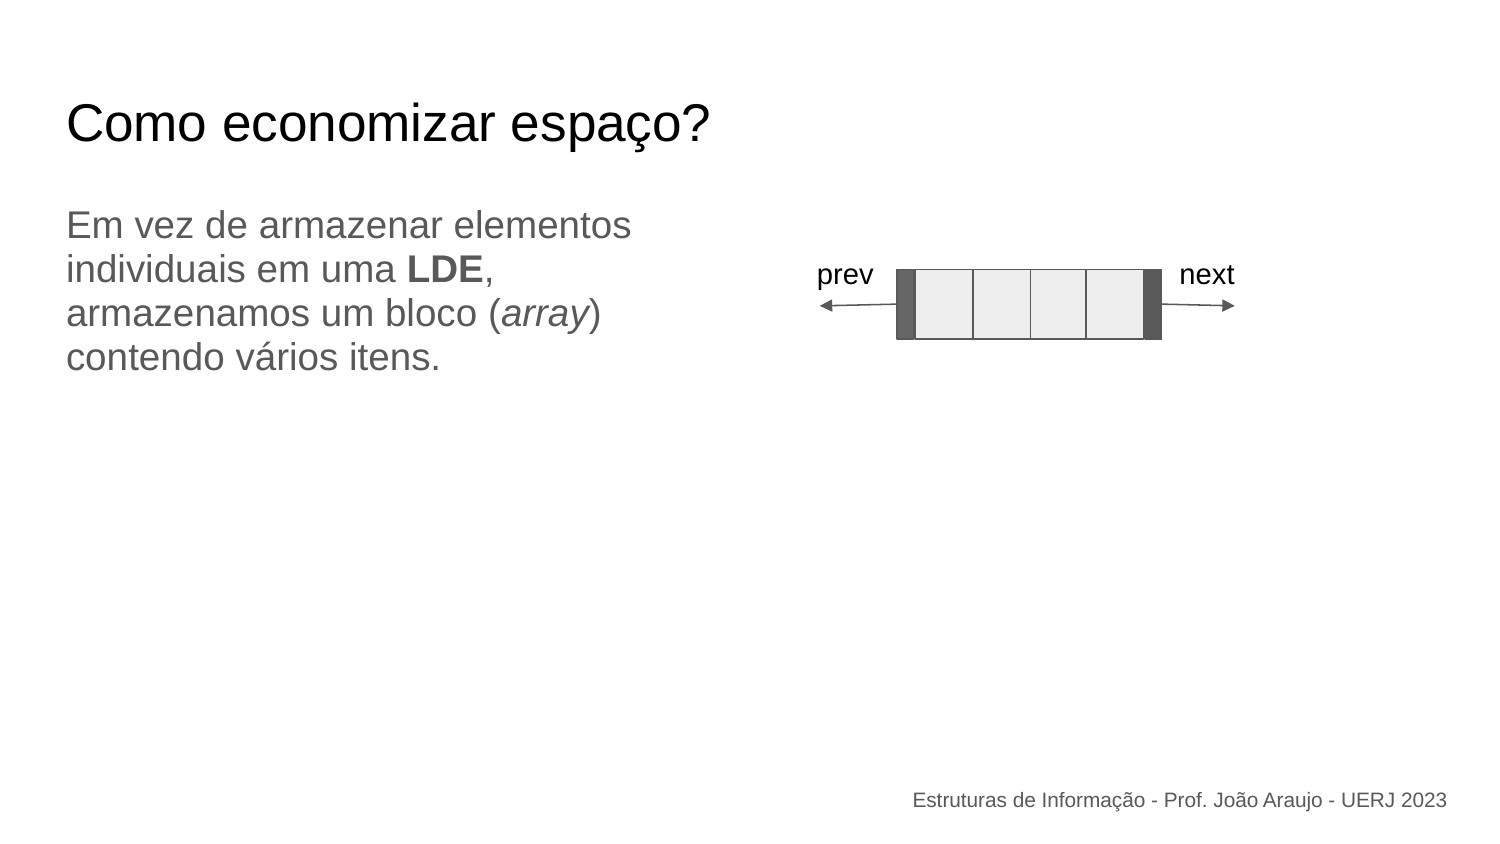

# Como economizar espaço?
Em vez de armazenar elementos individuais em uma LDE, armazenamos um bloco (array) contendo vários itens.
prev
next